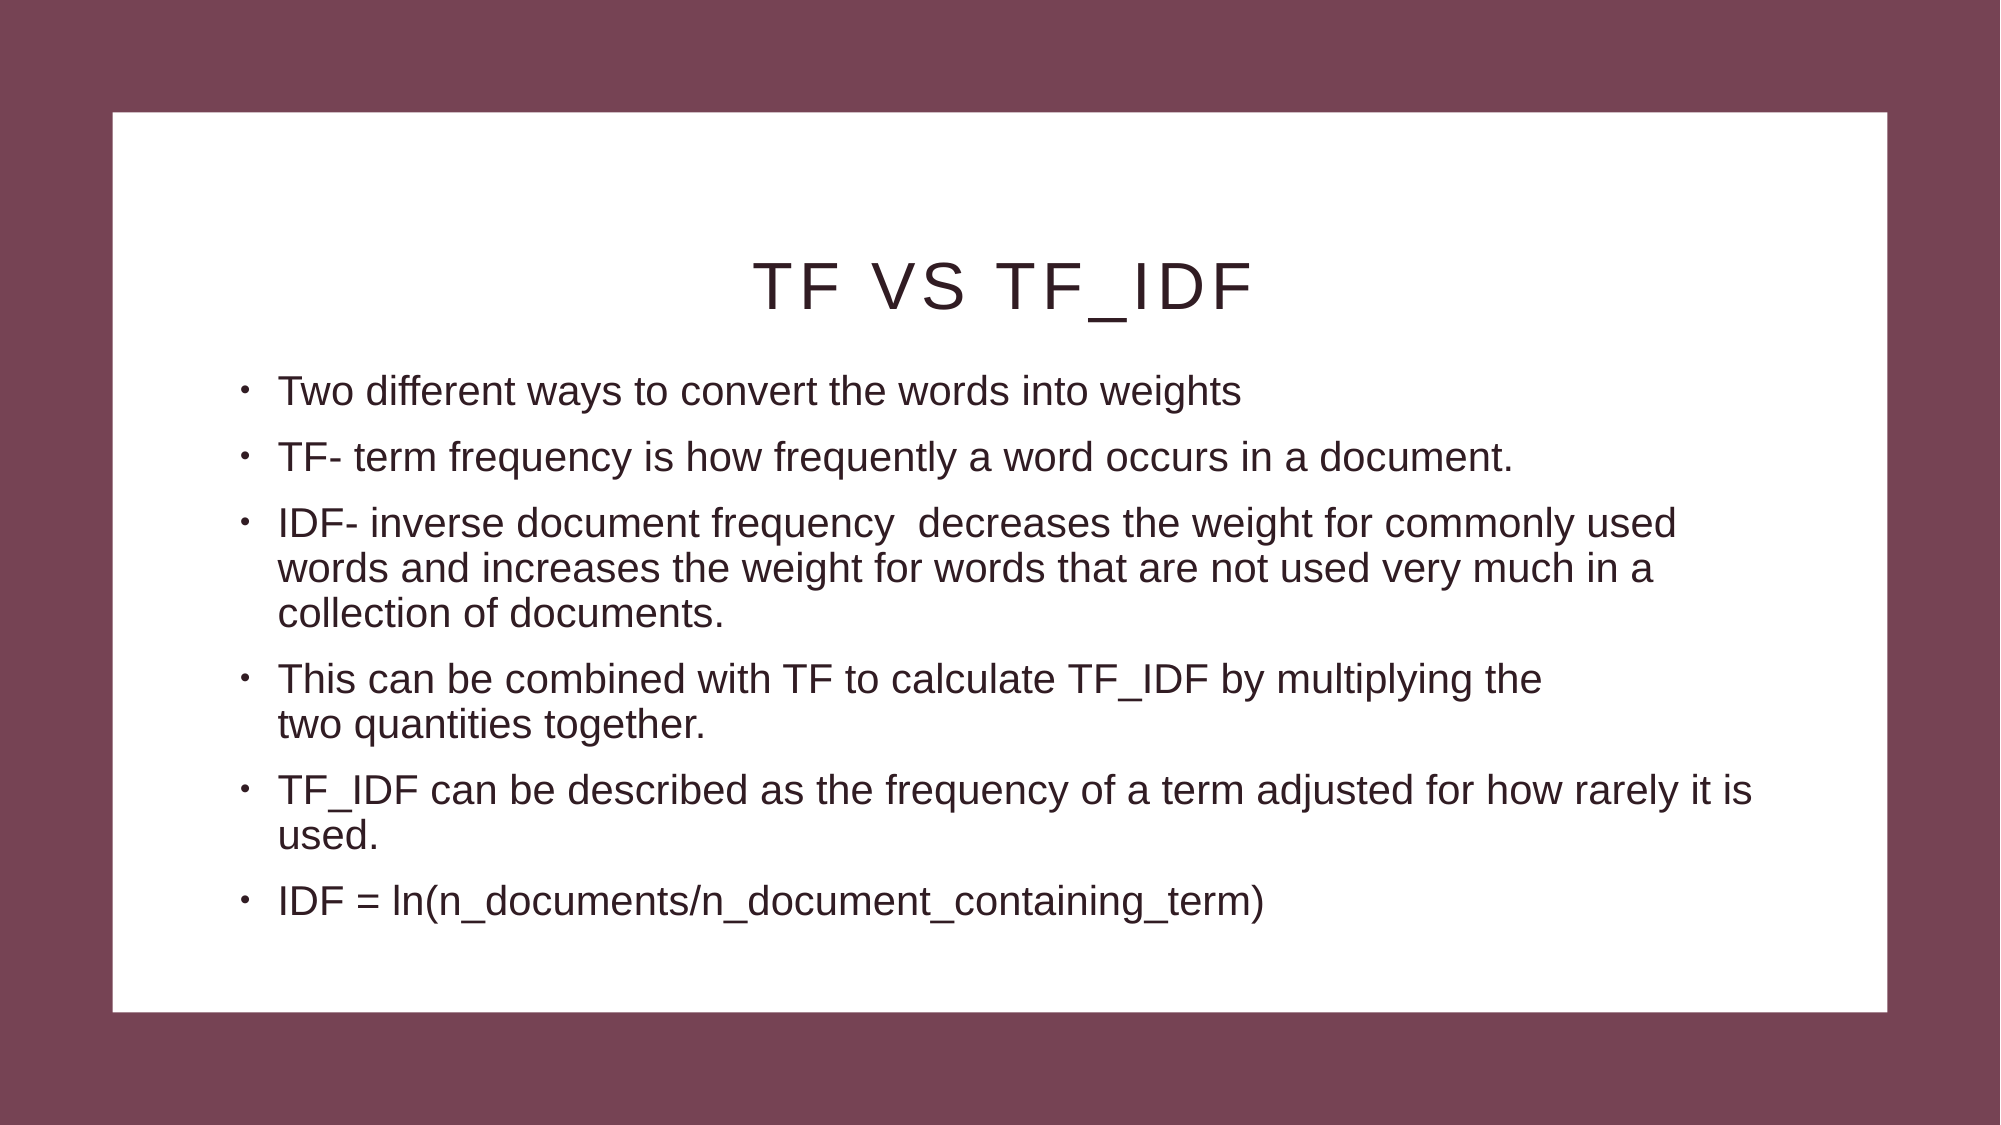

# TF vs TF_idf
Two different ways to convert the words into weights
TF- term frequency is how frequently a word occurs in a document.
IDF- inverse document frequency  decreases the weight for commonly used words and increases the weight for words that are not used very much in a collection of documents.
This can be combined with TF to calculate TF_IDF by multiplying the two quantities together.
TF_IDF can be described as the frequency of a term adjusted for how rarely it is used.
IDF = ln(n_documents/n_document_containing_term)